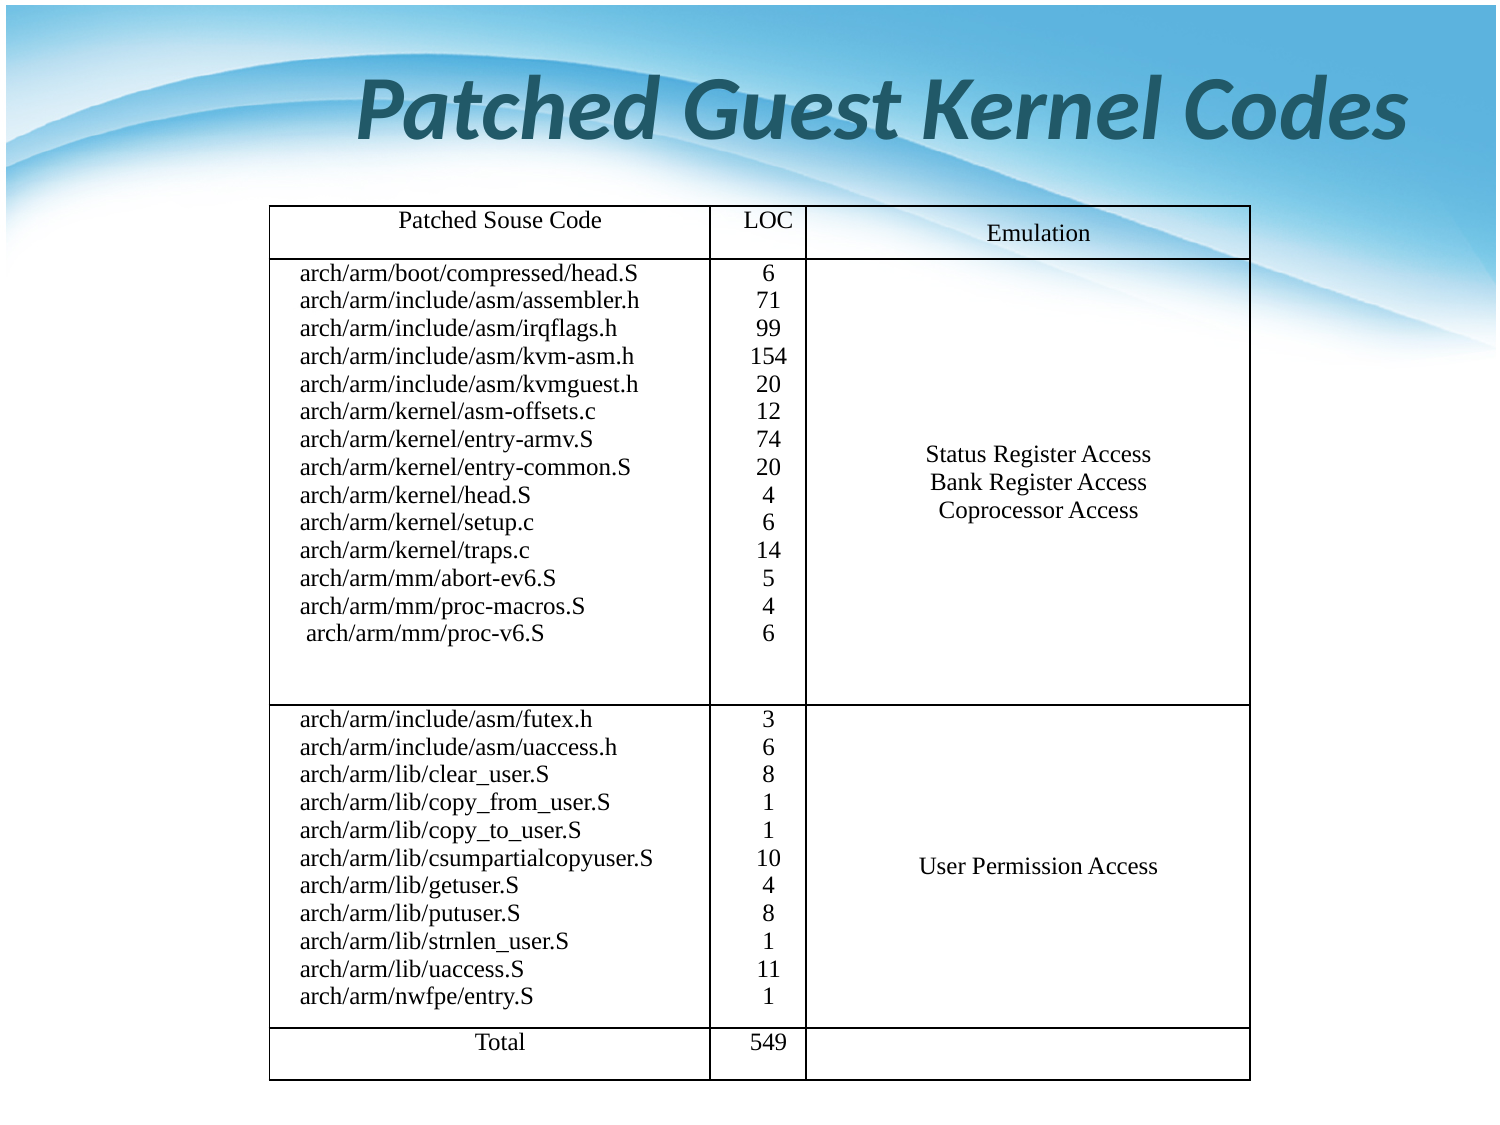

# Patched Guest Kernel Codes
| Patched Souse Code | LOC | Emulation |
| --- | --- | --- |
| arch/arm/boot/compressed/head.S arch/arm/include/asm/assembler.h arch/arm/include/asm/irqflags.h arch/arm/include/asm/kvm-asm.h arch/arm/include/asm/kvmguest.h arch/arm/kernel/asm-offsets.c arch/arm/kernel/entry-armv.S arch/arm/kernel/entry-common.S arch/arm/kernel/head.S arch/arm/kernel/setup.c arch/arm/kernel/traps.c arch/arm/mm/abort-ev6.S arch/arm/mm/proc-macros.S arch/arm/mm/proc-v6.S | 6 71 99 154 20 12 74 20 4 6 14 5 4 6 | Status Register Access Bank Register Access Coprocessor Access |
| arch/arm/include/asm/futex.h arch/arm/include/asm/uaccess.h arch/arm/lib/clear\_user.S arch/arm/lib/copy\_from\_user.S arch/arm/lib/copy\_to\_user.S arch/arm/lib/csumpartialcopyuser.S arch/arm/lib/getuser.S arch/arm/lib/putuser.S arch/arm/lib/strnlen\_user.S arch/arm/lib/uaccess.S arch/arm/nwfpe/entry.S | 3 6 8 1 1 10 4 8 1 11 1 | User Permission Access |
| Total | 549 |  |